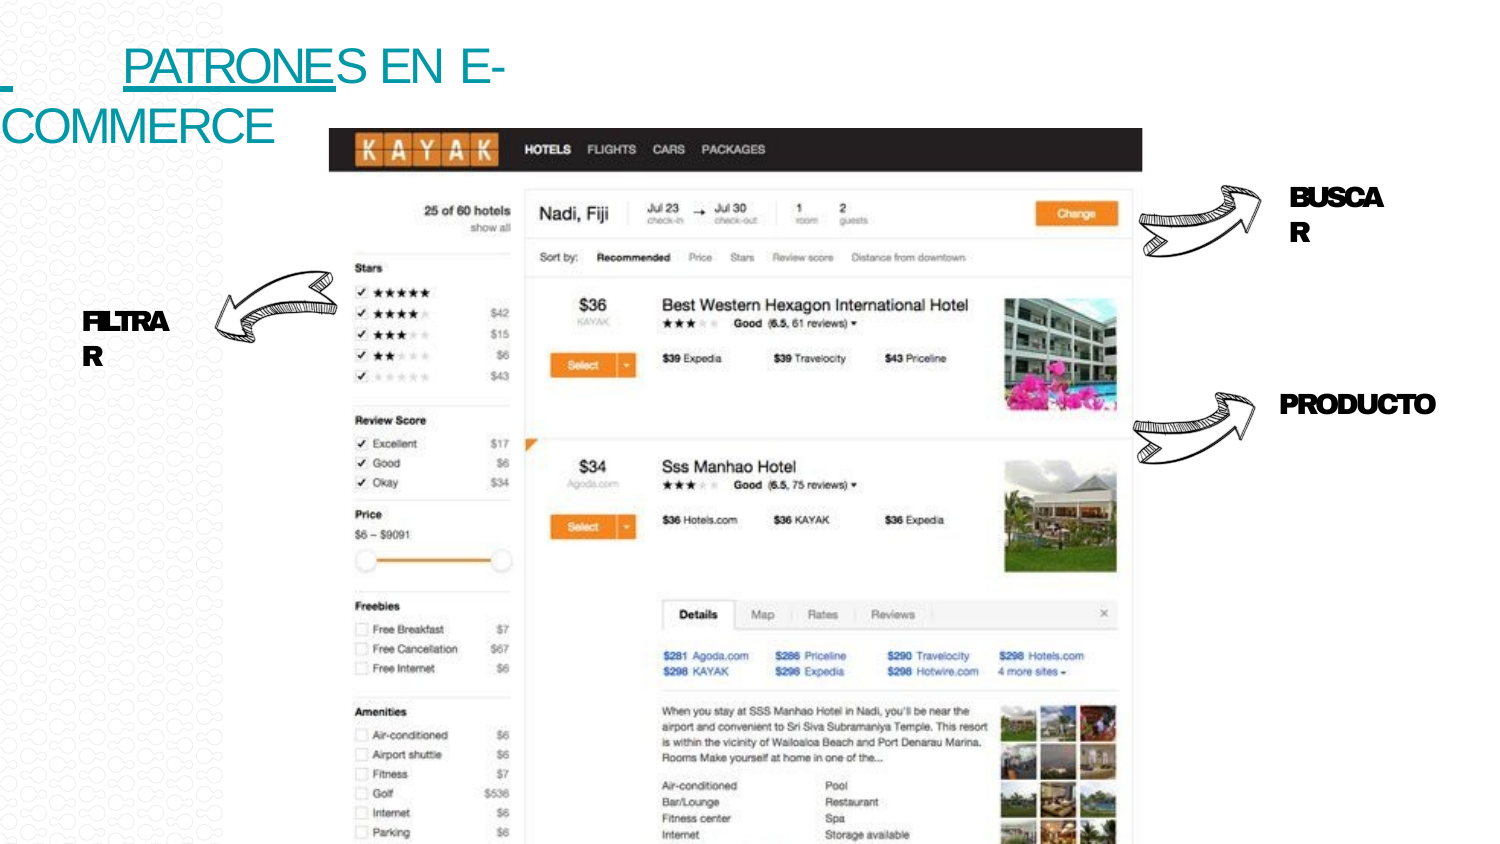

# PATRONES EN E-COMMERCE

BUSCAR
FILTRAR
PRODUCTO